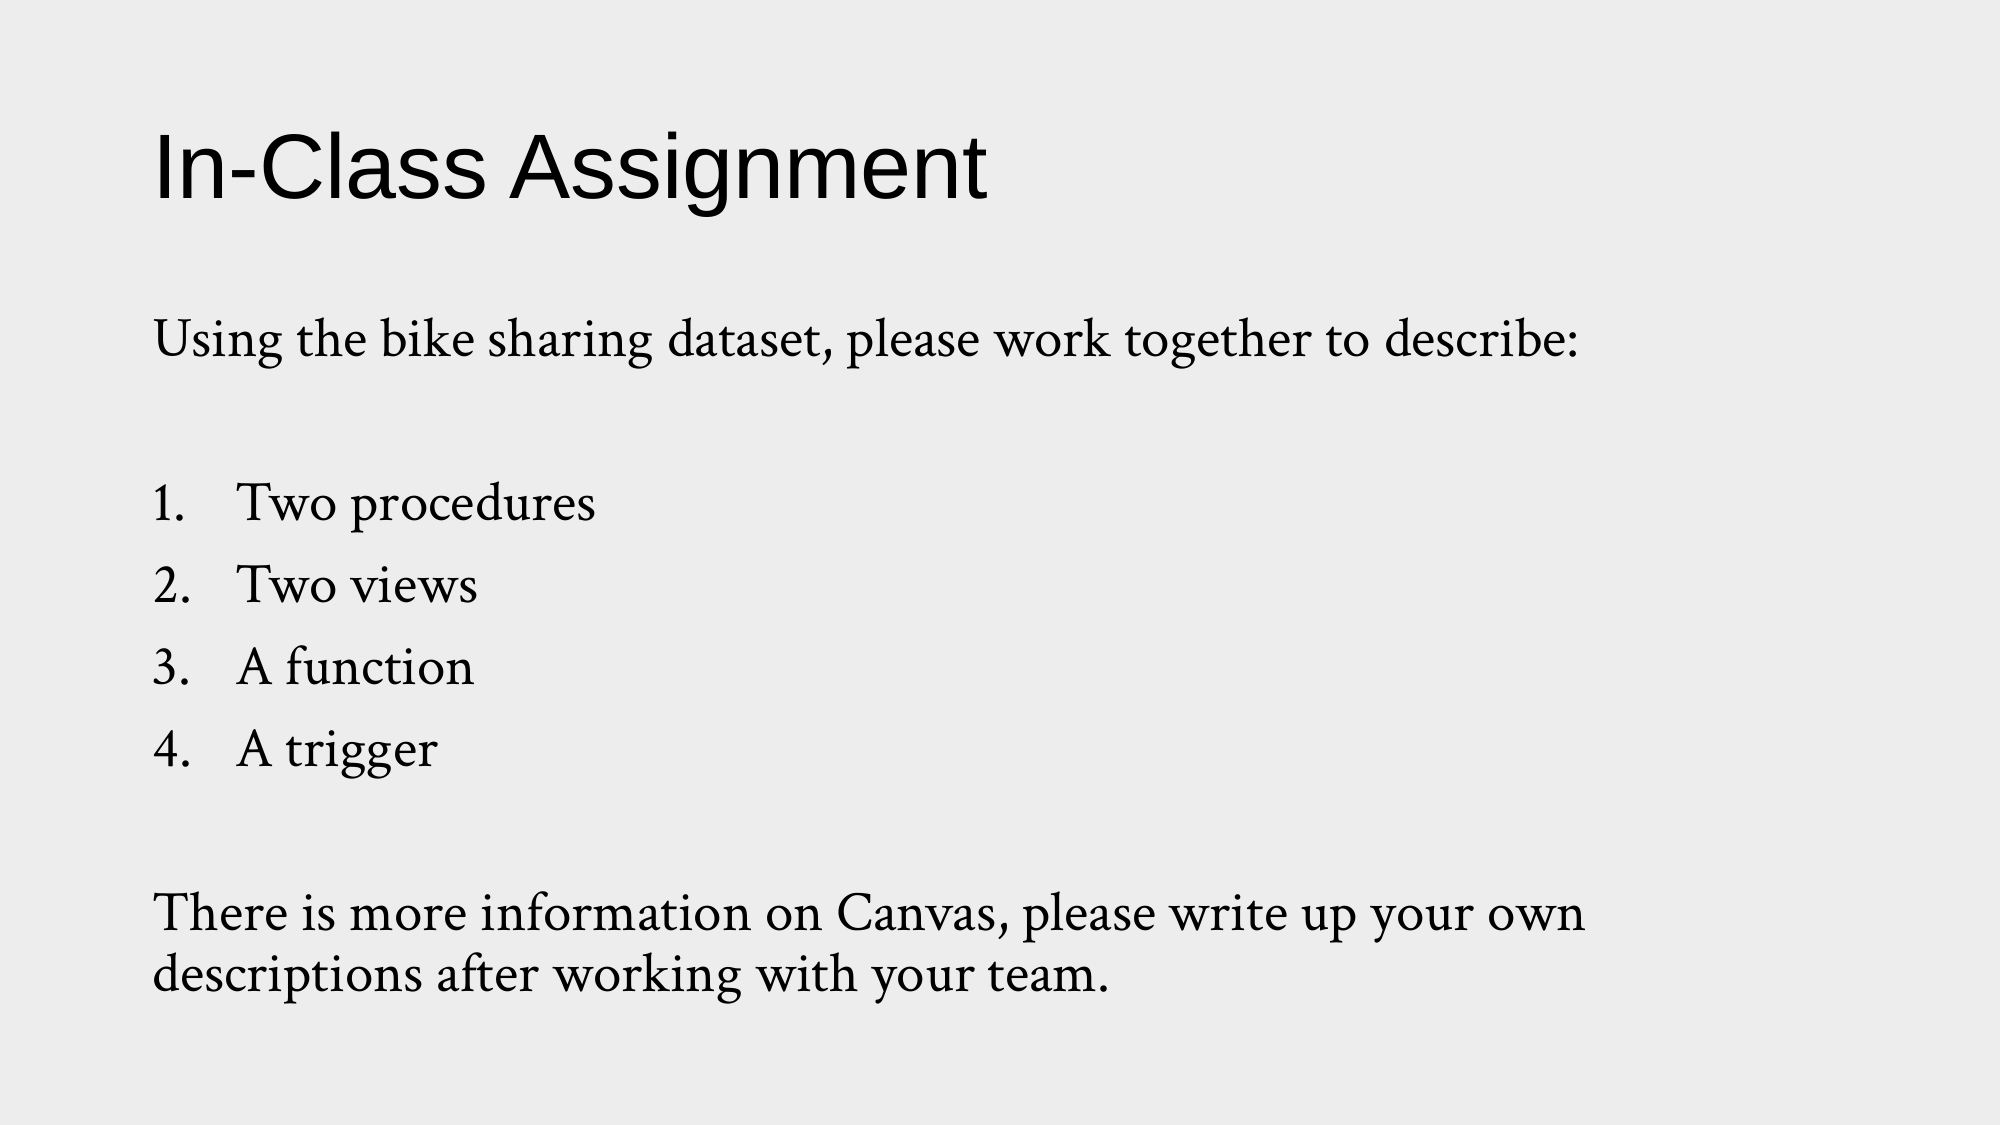

# In-Class Assignment
Using the bike sharing dataset, please work together to describe:

Two procedures
Two views
A function
A trigger

There is more information on Canvas, please write up your own descriptions after working with your team.